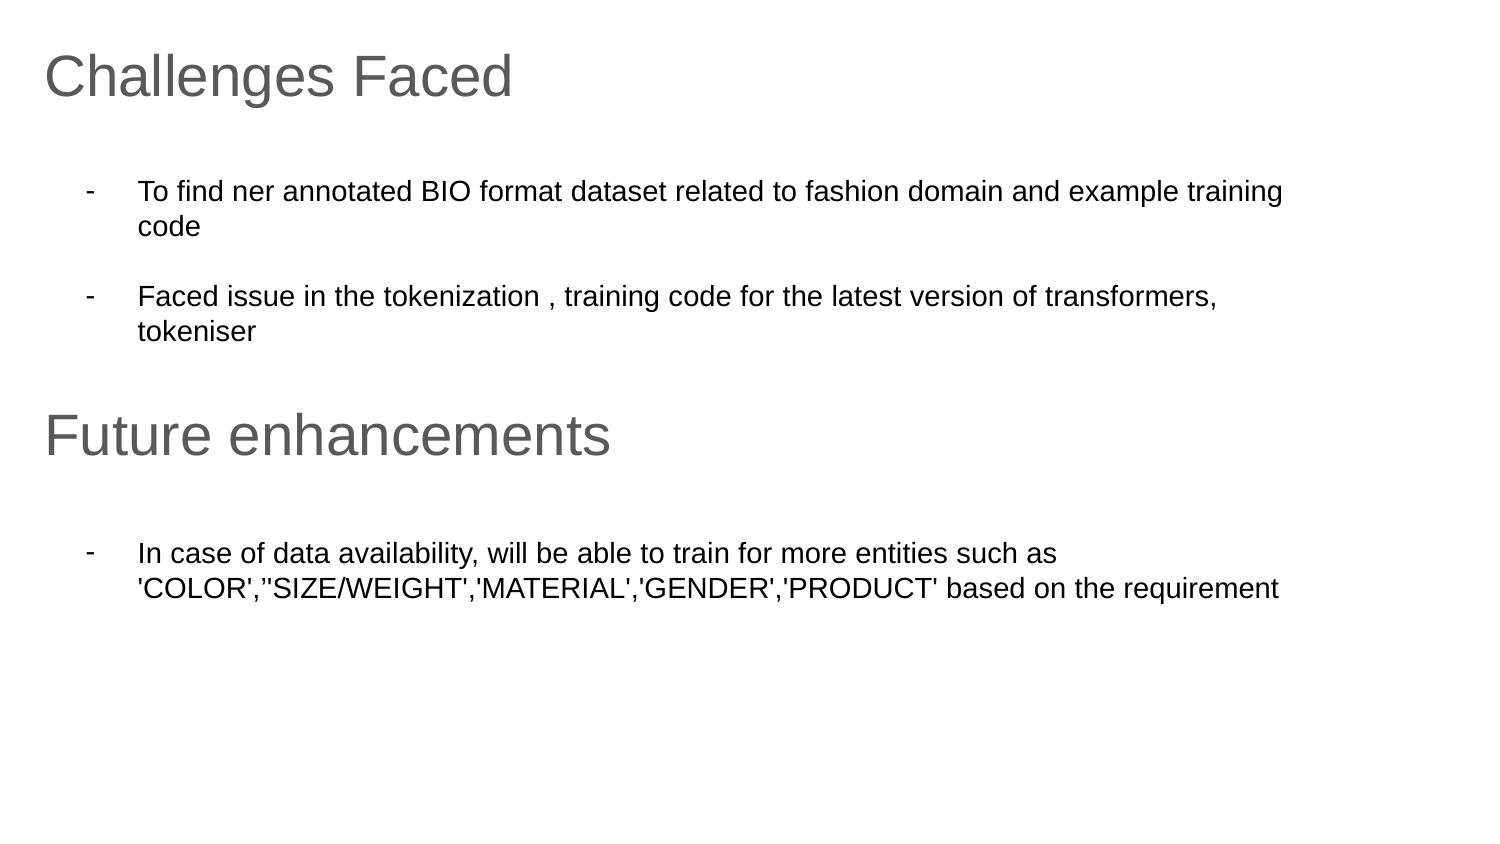

Challenges Faced
To find ner annotated BIO format dataset related to fashion domain and example training code

Faced issue in the tokenization , training code for the latest version of transformers, tokeniser
Future enhancements
In case of data availability, will be able to train for more entities such as 'COLOR',’'SIZE/WEIGHT','MATERIAL','GENDER','PRODUCT' based on the requirement